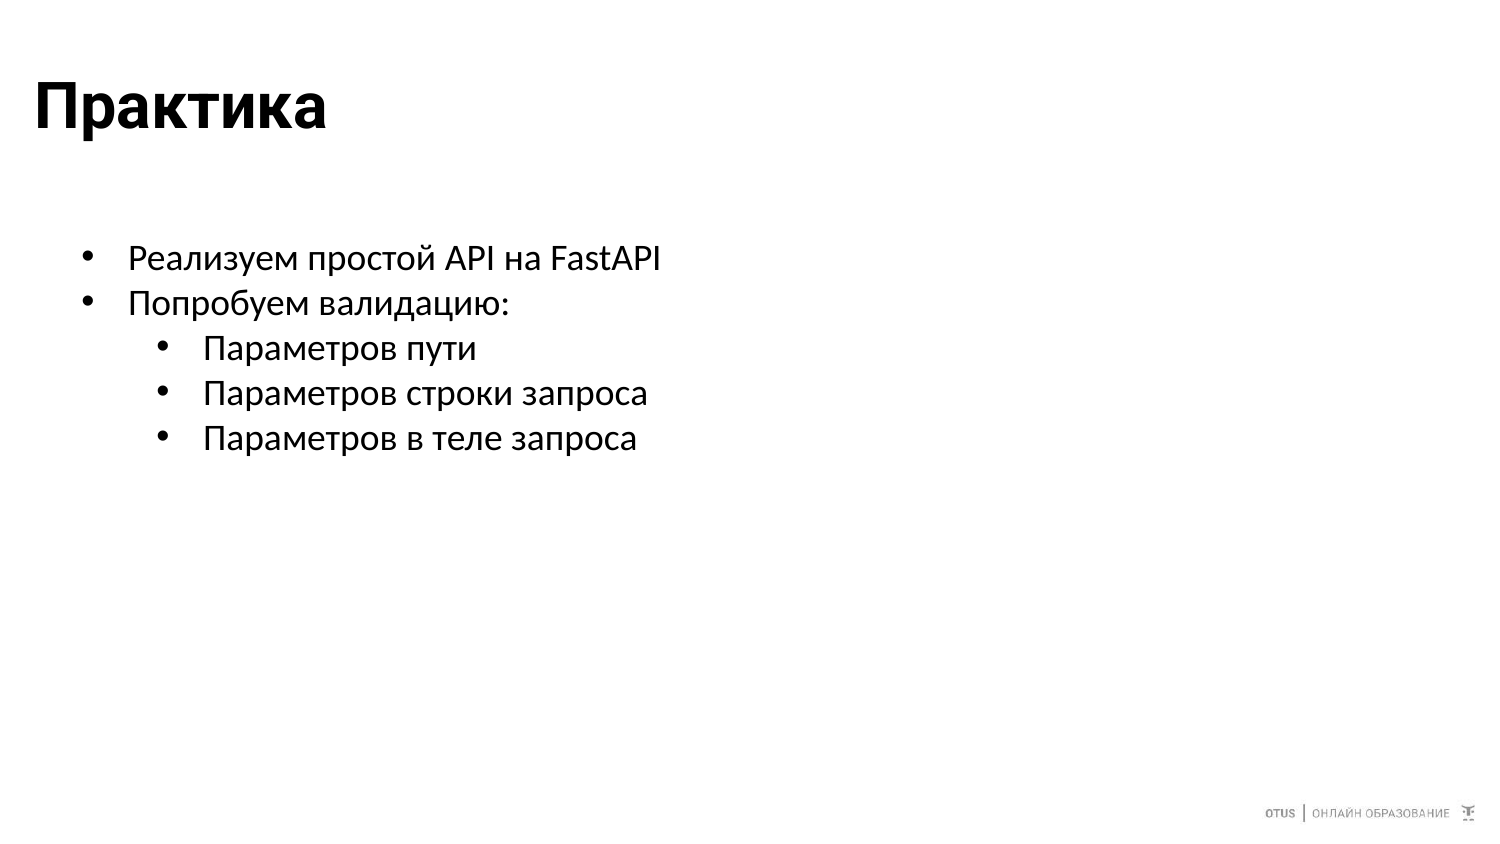

# Практика
Реализуем простой API на FastAPI
Попробуем валидацию:
Параметров пути
Параметров строки запроса
Параметров в теле запроса